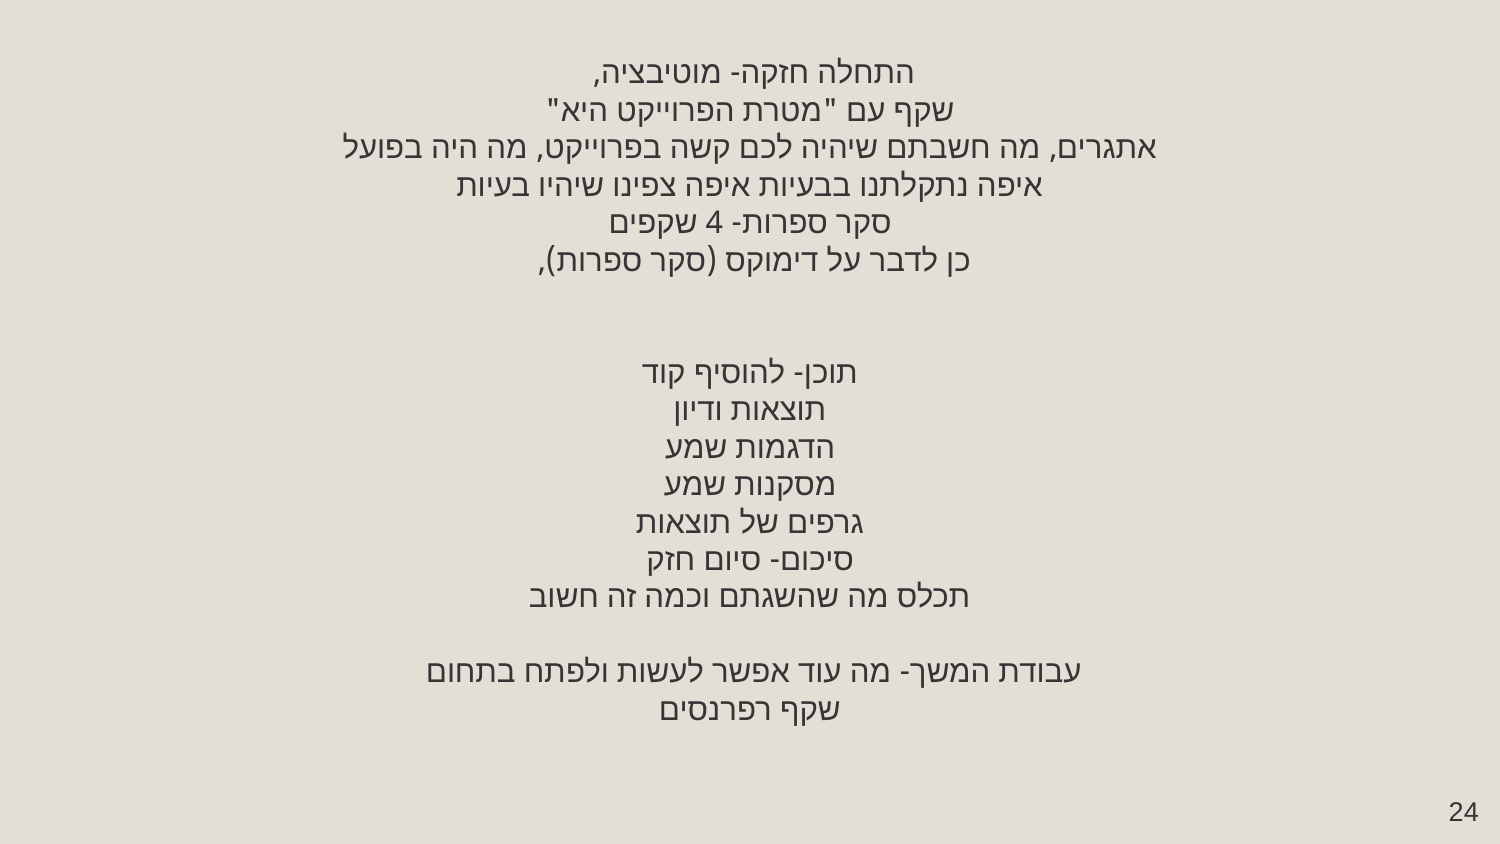

התחלה חזקה- מוטיבציה,
שקף עם "מטרת הפרוייקט היא"
אתגרים, מה חשבתם שיהיה לכם קשה בפרוייקט, מה היה בפועל
איפה נתקלתנו בבעיות איפה צפינו שיהיו בעיות
סקר ספרות- 4 שקפים
כן לדבר על דימוקס (סקר ספרות),

תוכן- להוסיף קוד
תוצאות ודיון
הדגמות שמע
מסקנות שמע
גרפים של תוצאות
סיכום- סיום חזק
תכלס מה שהשגתם וכמה זה חשוב

עבודת המשך- מה עוד אפשר לעשות ולפתח בתחום
שקף רפרנסים
24